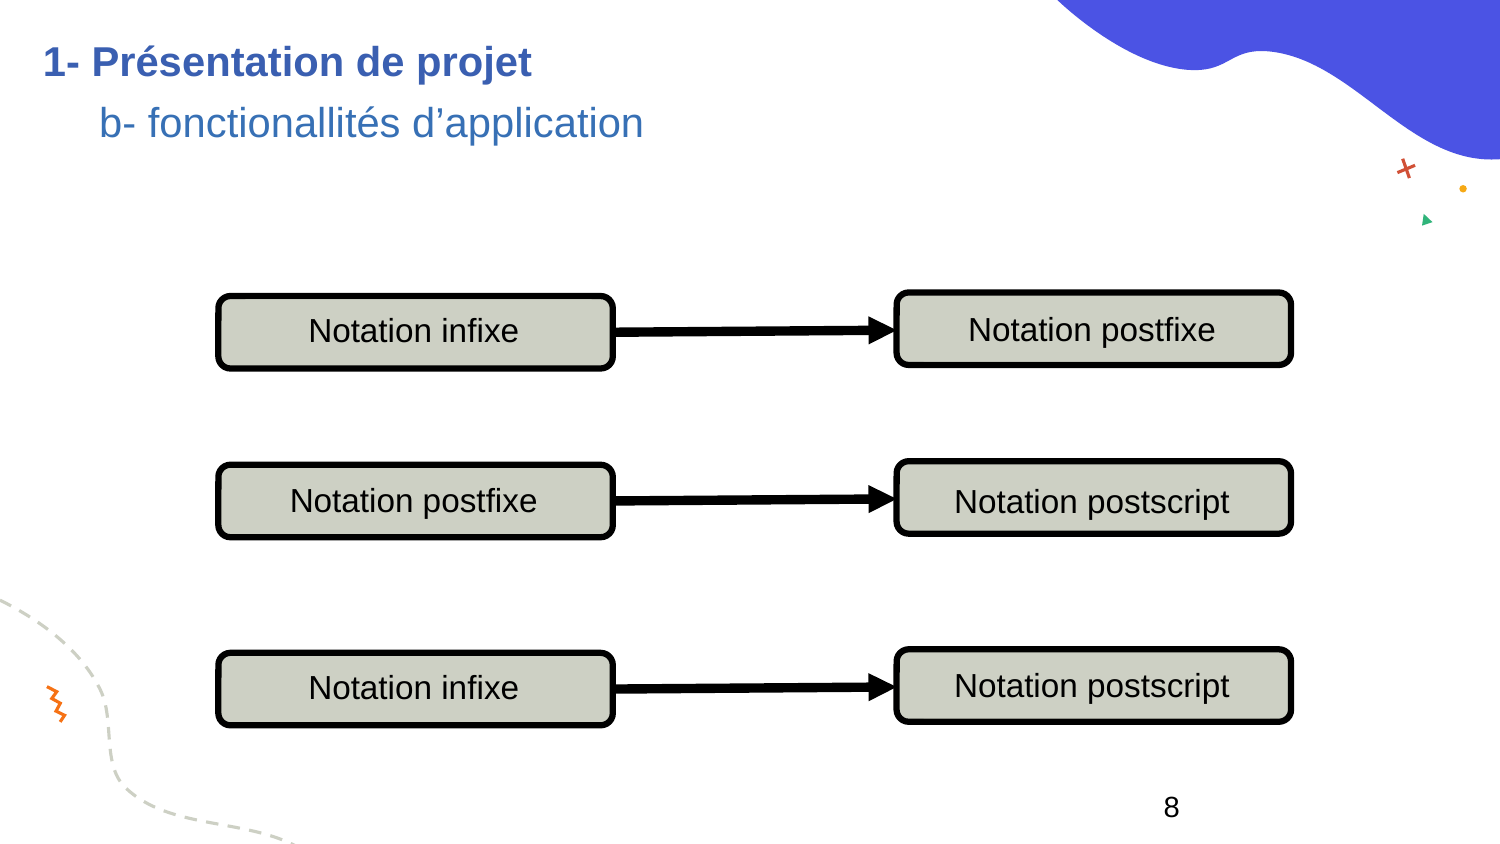

1- Présentation de projet
# b- fonctionallités d’application

Notation postfixe

Notation infixe

Notation postscript

Notation postfixe

Notation postscript

Notation infixe
8